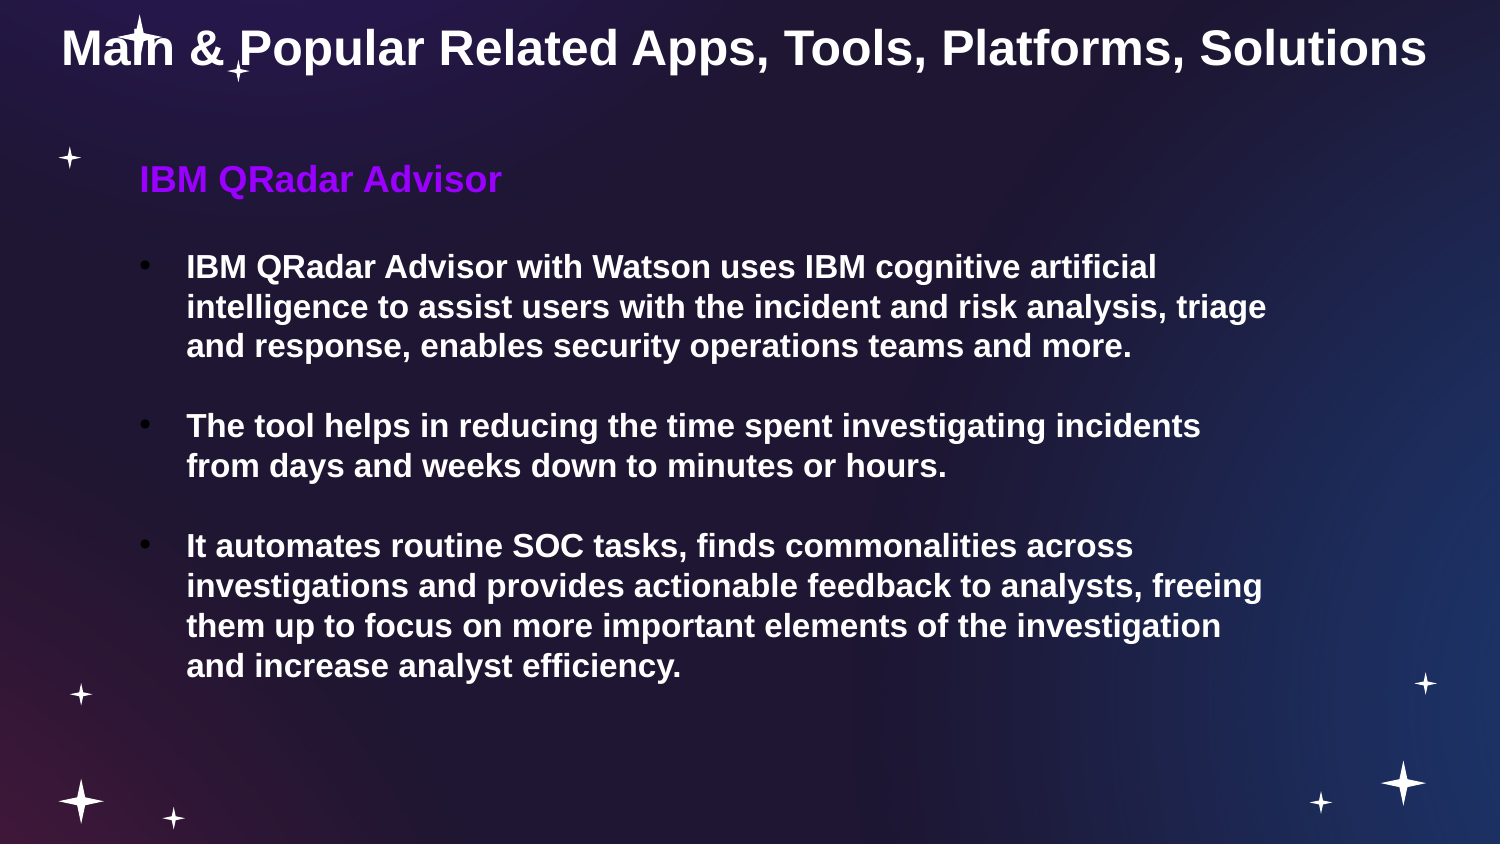

# Main & Popular Related Apps, Tools, Platforms, Solutions
IBM QRadar Advisor

IBM QRadar Advisor with Watson uses IBM cognitive artificial intelligence to assist users with the incident and risk analysis, triage and response, enables security operations teams and more.

The tool helps in reducing the time spent investigating incidents from days and weeks down to minutes or hours.

It automates routine SOC tasks, finds commonalities across investigations and provides actionable feedback to analysts, freeing them up to focus on more important elements of the investigation and increase analyst efficiency.